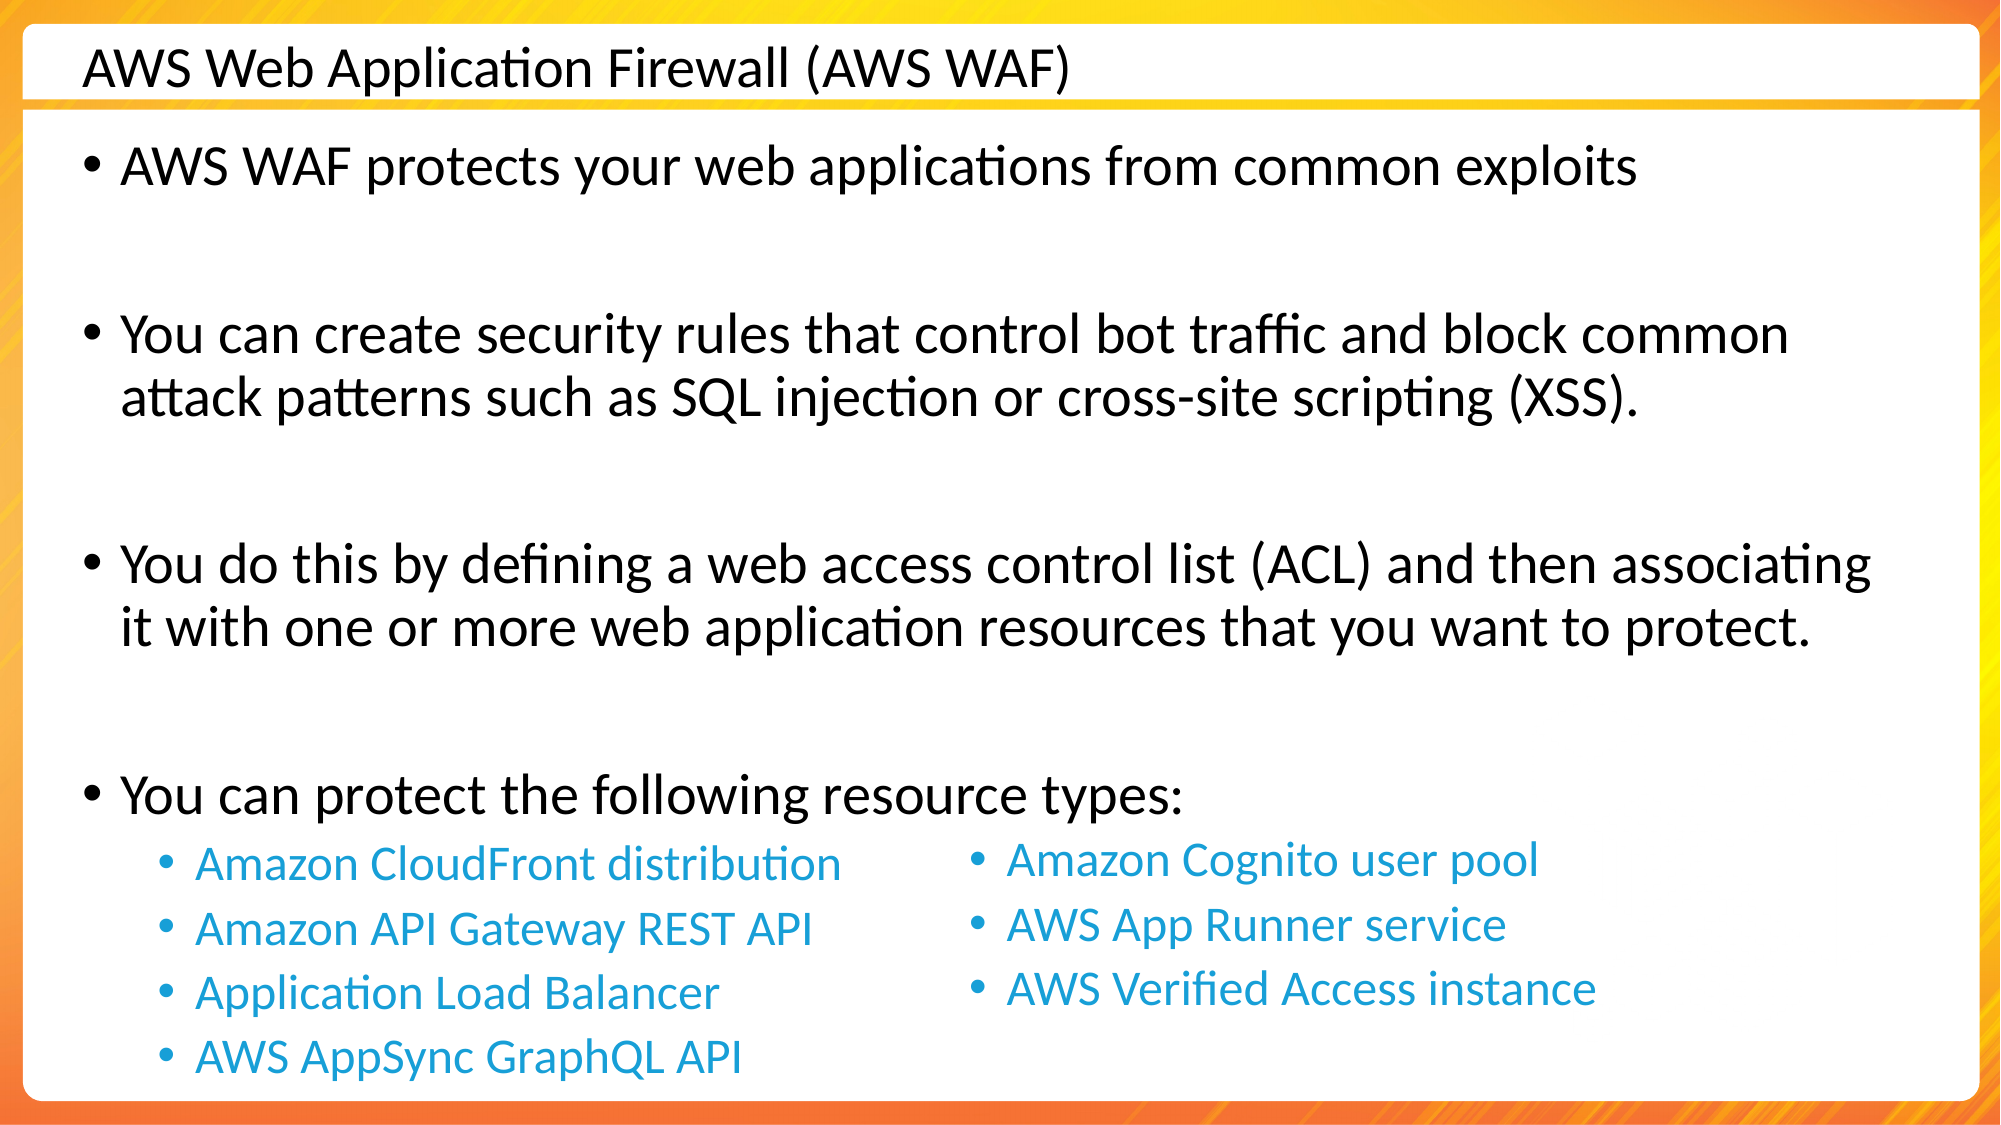

AWS Web Application Firewall (AWS WAF)
AWS WAF protects your web applications from common exploits

You can create security rules that control bot traffic and block common attack patterns such as SQL injection or cross-site scripting (XSS).

You do this by defining a web access control list (ACL) and then associating it with one or more web application resources that you want to protect.

You can protect the following resource types:
Amazon CloudFront distribution
Amazon API Gateway REST API
Application Load Balancer
AWS AppSync GraphQL API
Amazon Cognito user pool
AWS App Runner service
AWS Verified Access instance